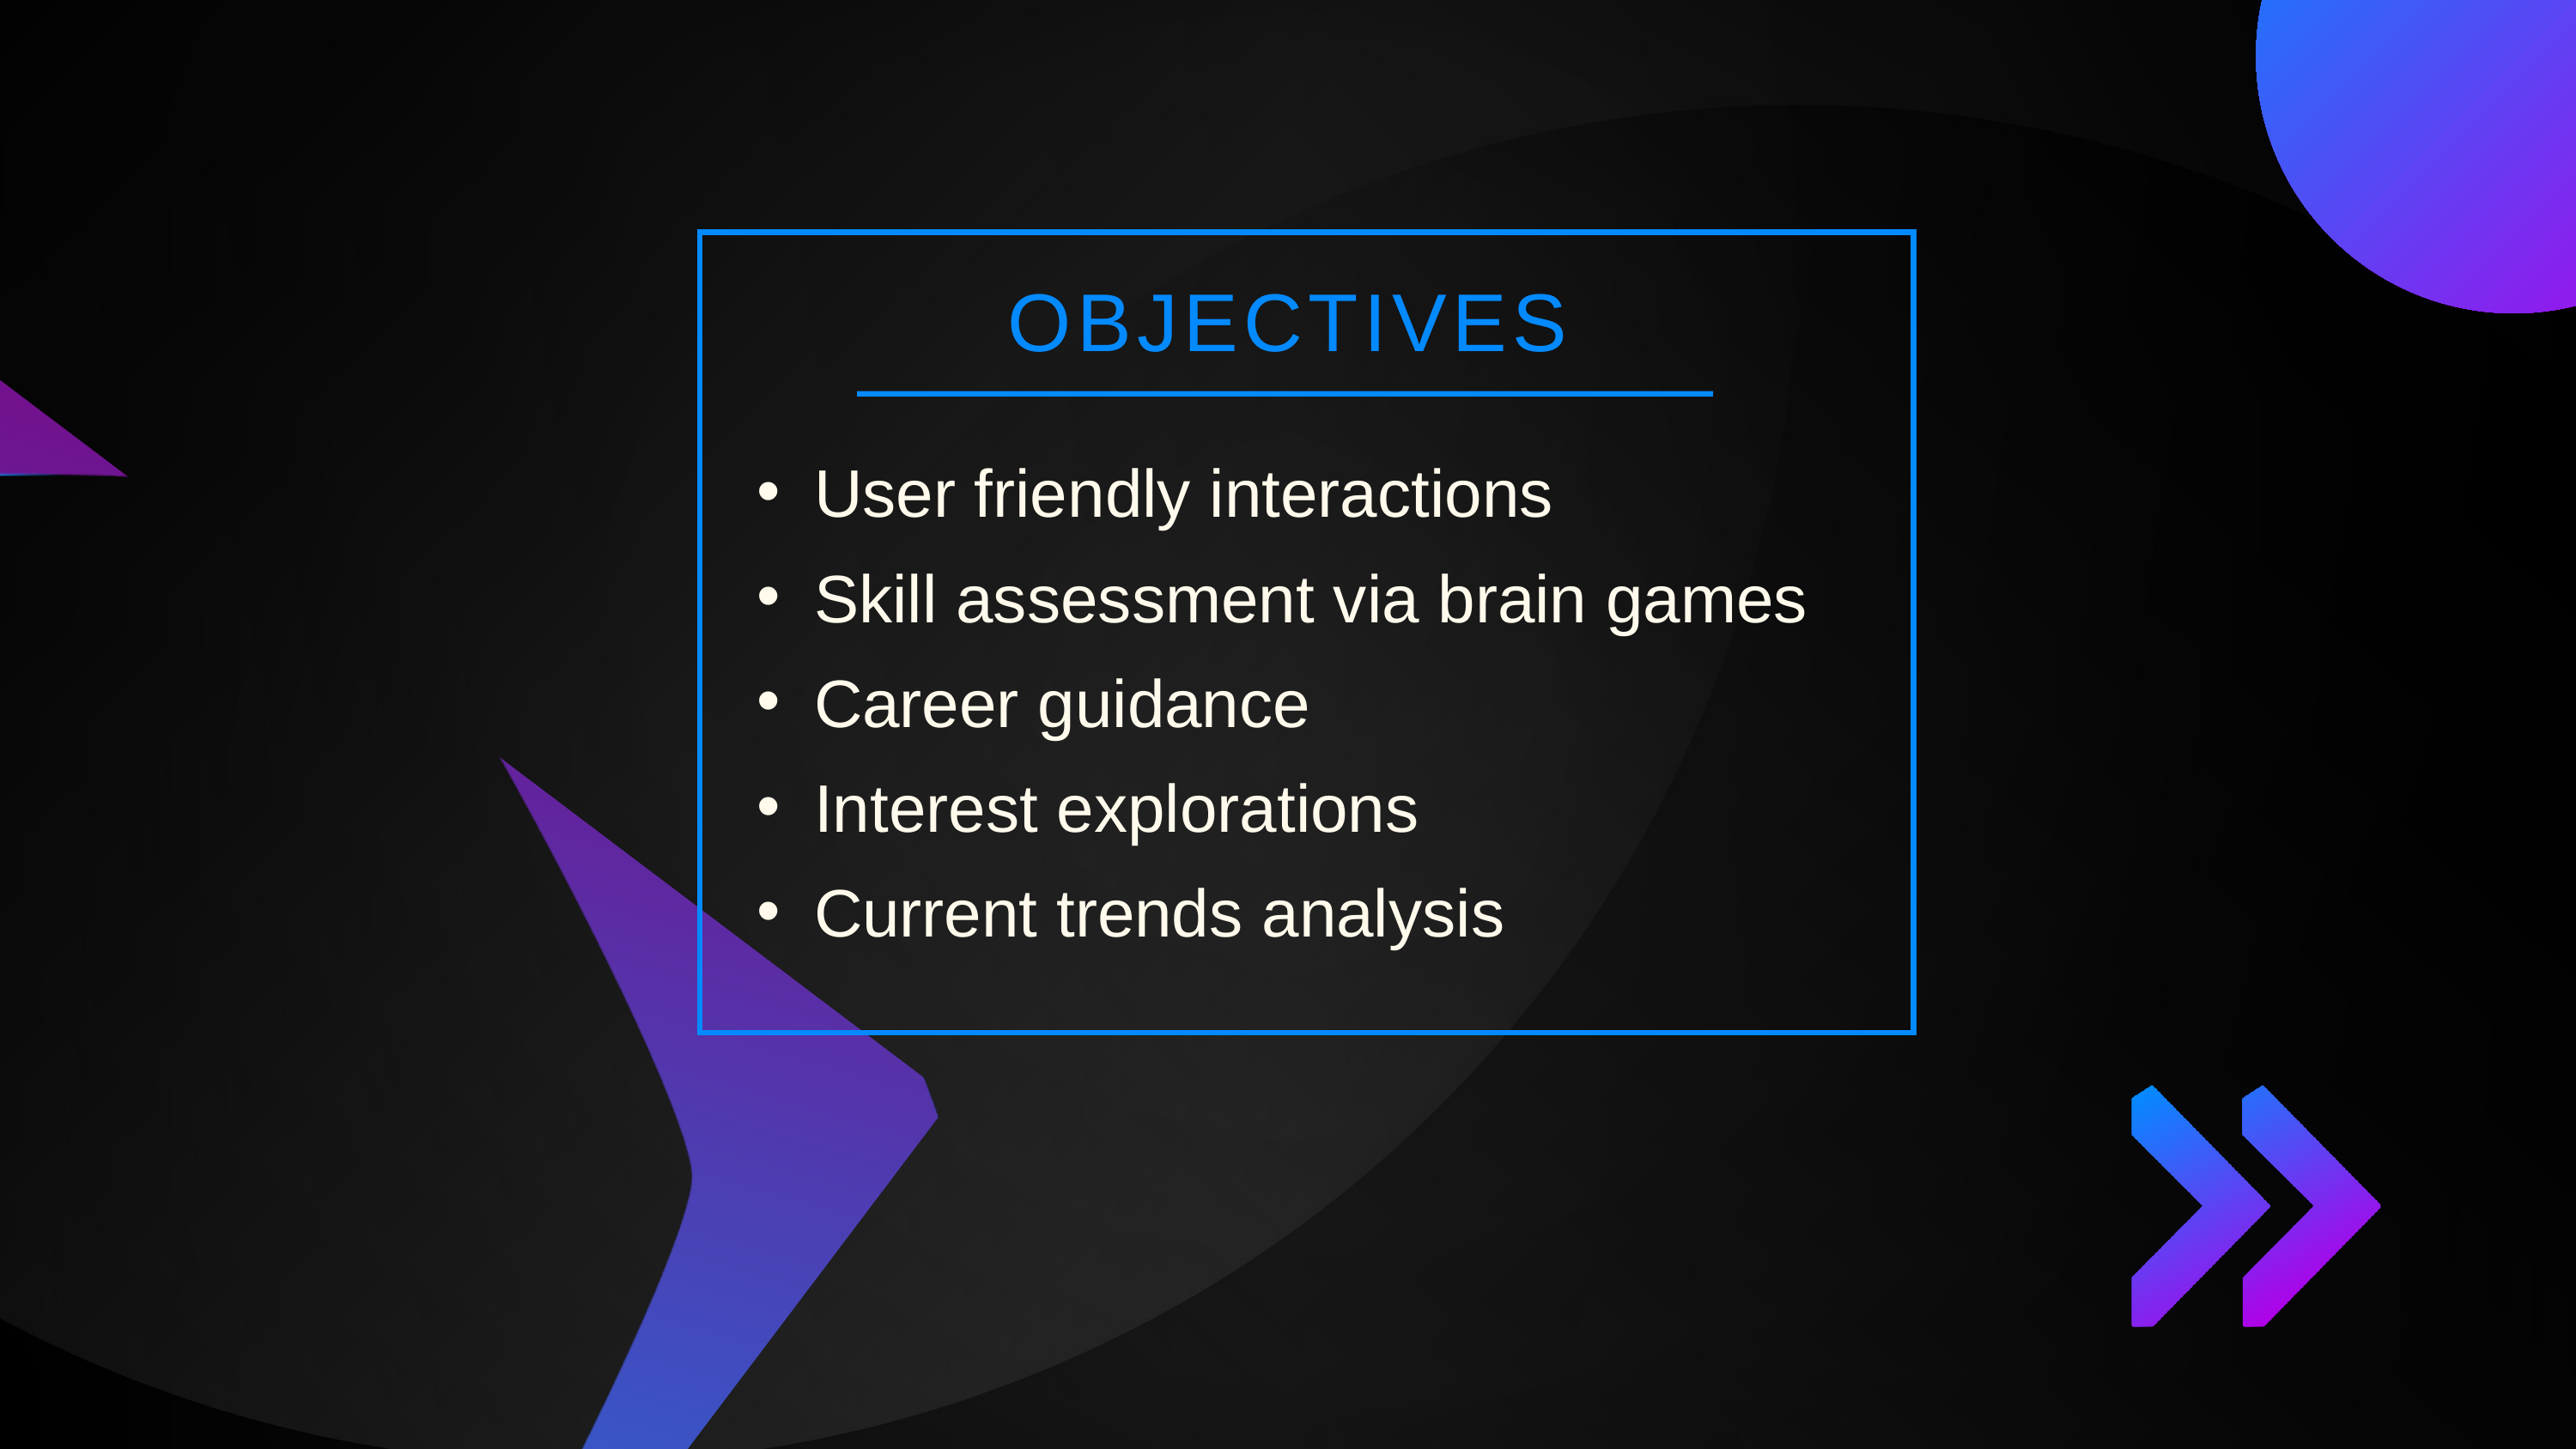

OBJECTIVES

User friendly interactions
Skill assessment via brain games
Career guidance
Interest explorations
Current trends analysis